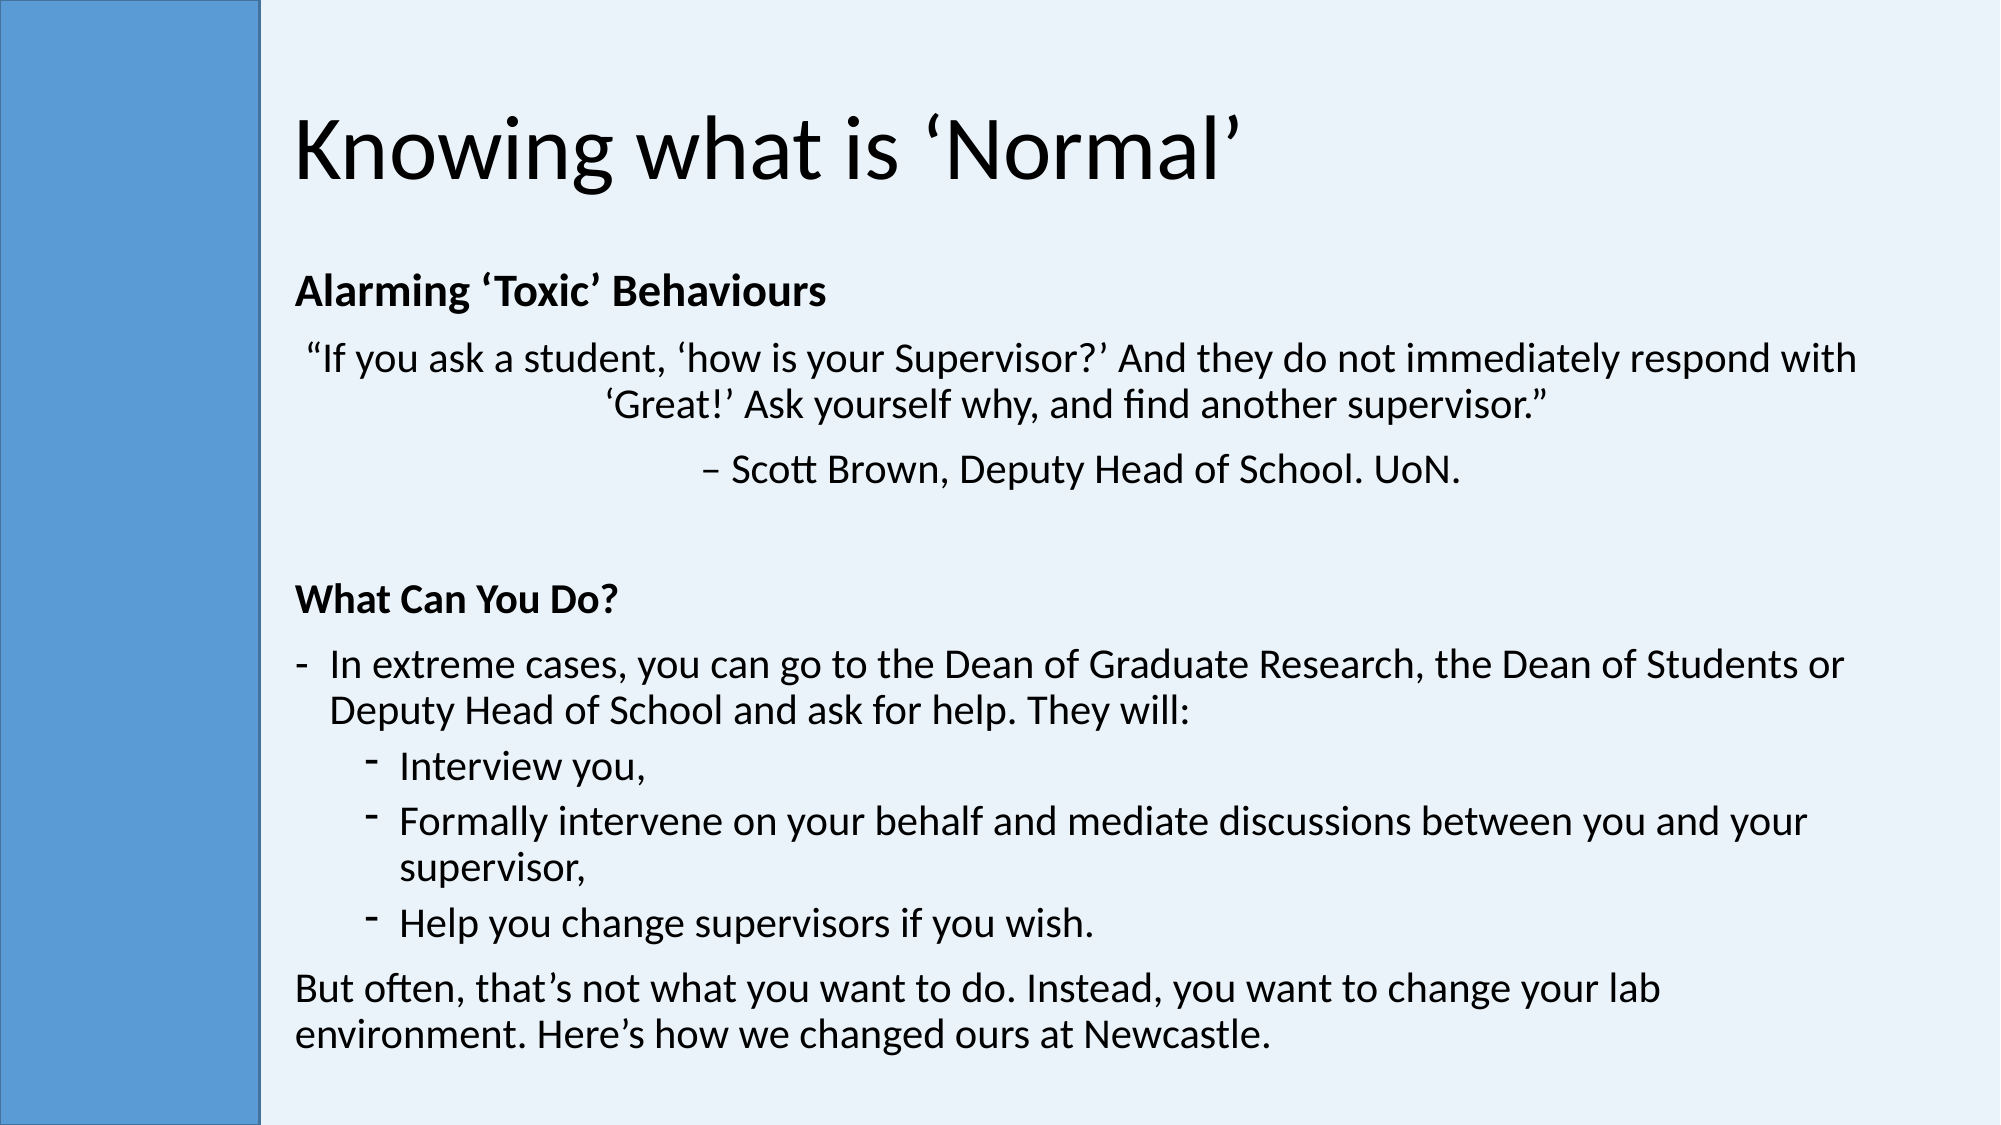

# Knowing what is ‘Normal’
Alarming ‘Toxic’ Behaviours
“If you ask a student, ‘how is your Supervisor?’ And they do not immediately respond with ‘Great!’ Ask yourself why, and find another supervisor.”
– Scott Brown, Deputy Head of School. UoN.

What Can You Do?
In extreme cases, you can go to the Dean of Graduate Research, the Dean of Students or Deputy Head of School and ask for help. They will:
Interview you,
Formally intervene on your behalf and mediate discussions between you and your supervisor,
Help you change supervisors if you wish.
But often, that’s not what you want to do. Instead, you want to change your lab environment. Here’s how we changed ours at Newcastle.